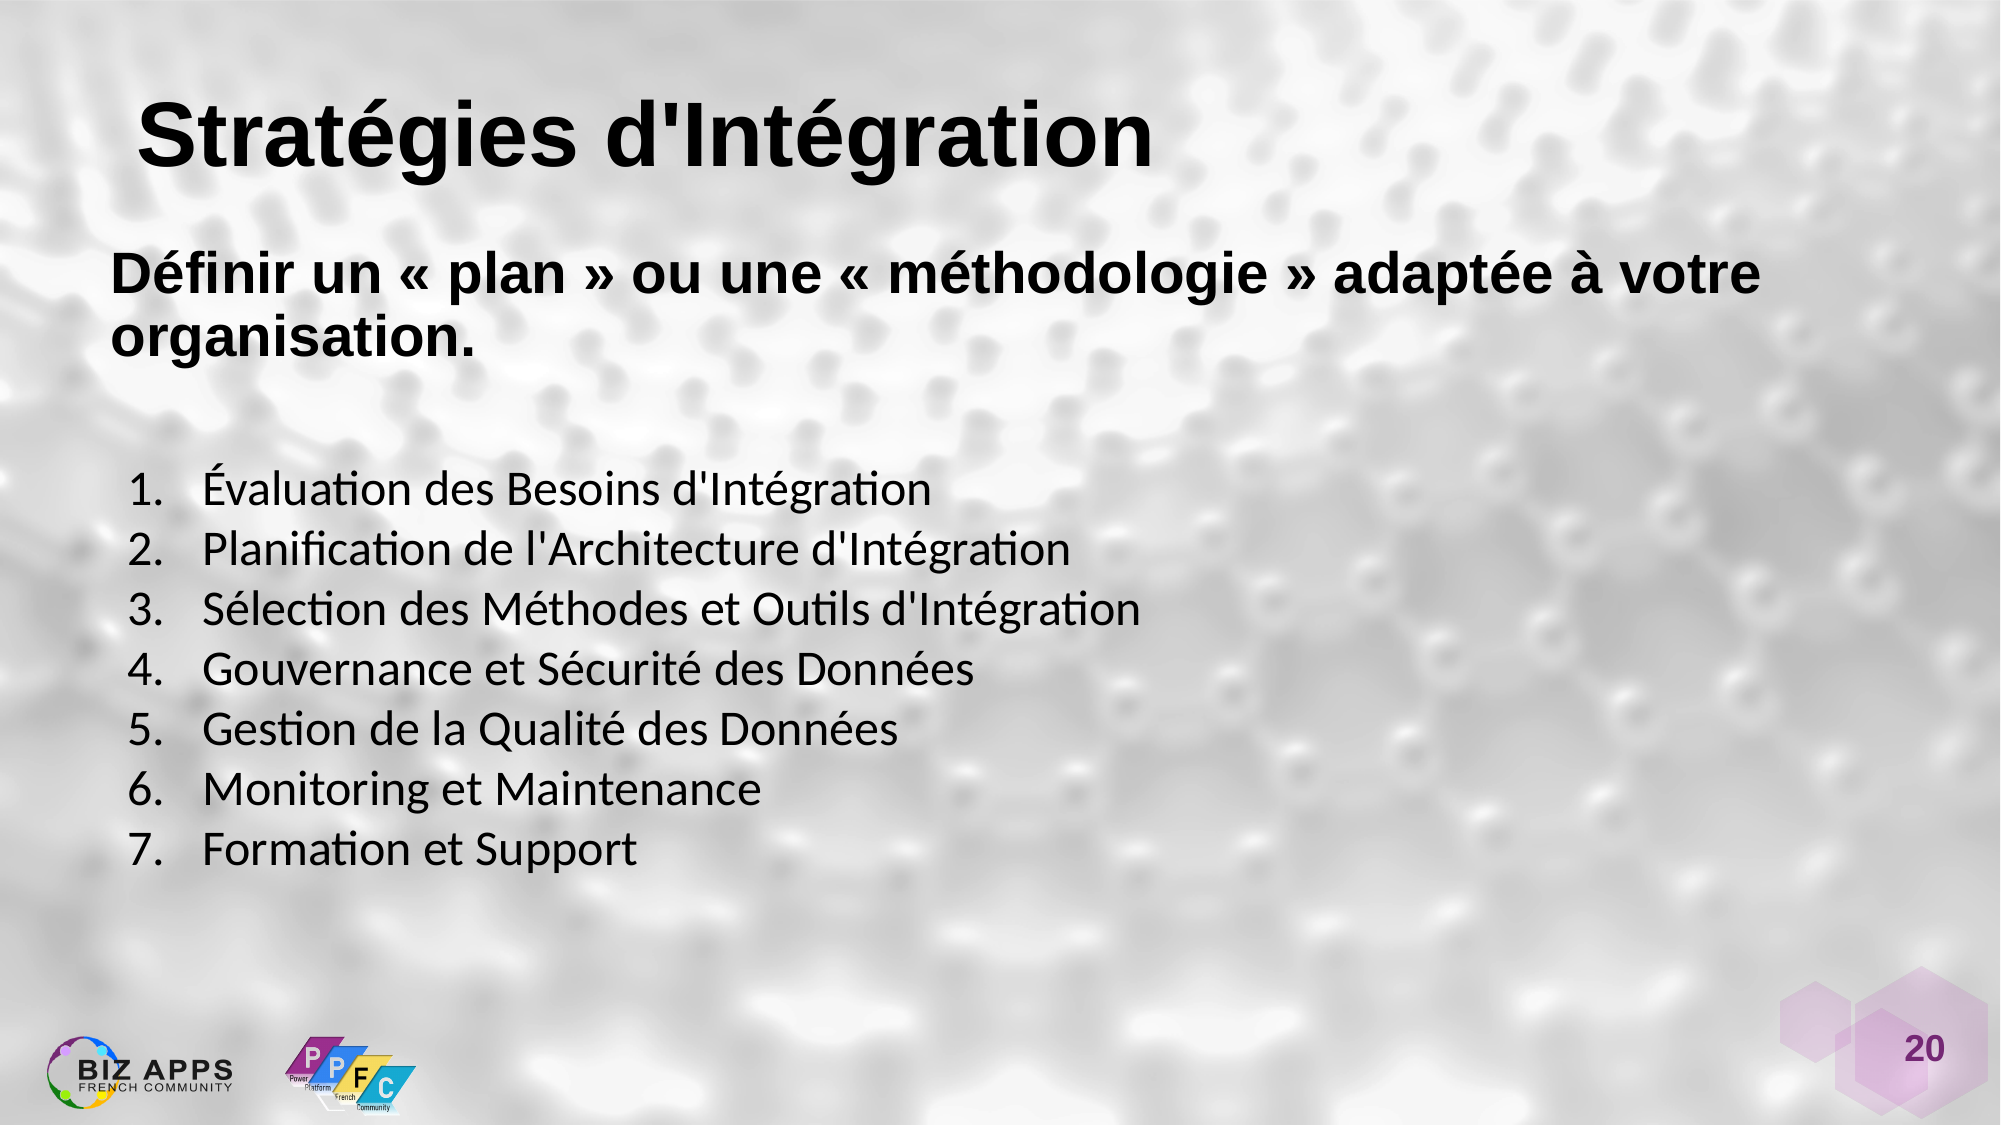

# Stratégies d'Intégration
Définir un « plan » ou une « méthodologie » adaptée à votre organisation.

Évaluation des Besoins d'Intégration
Planification de l'Architecture d'Intégration
Sélection des Méthodes et Outils d'Intégration
Gouvernance et Sécurité des Données
Gestion de la Qualité des Données
Monitoring et Maintenance
Formation et Support
20